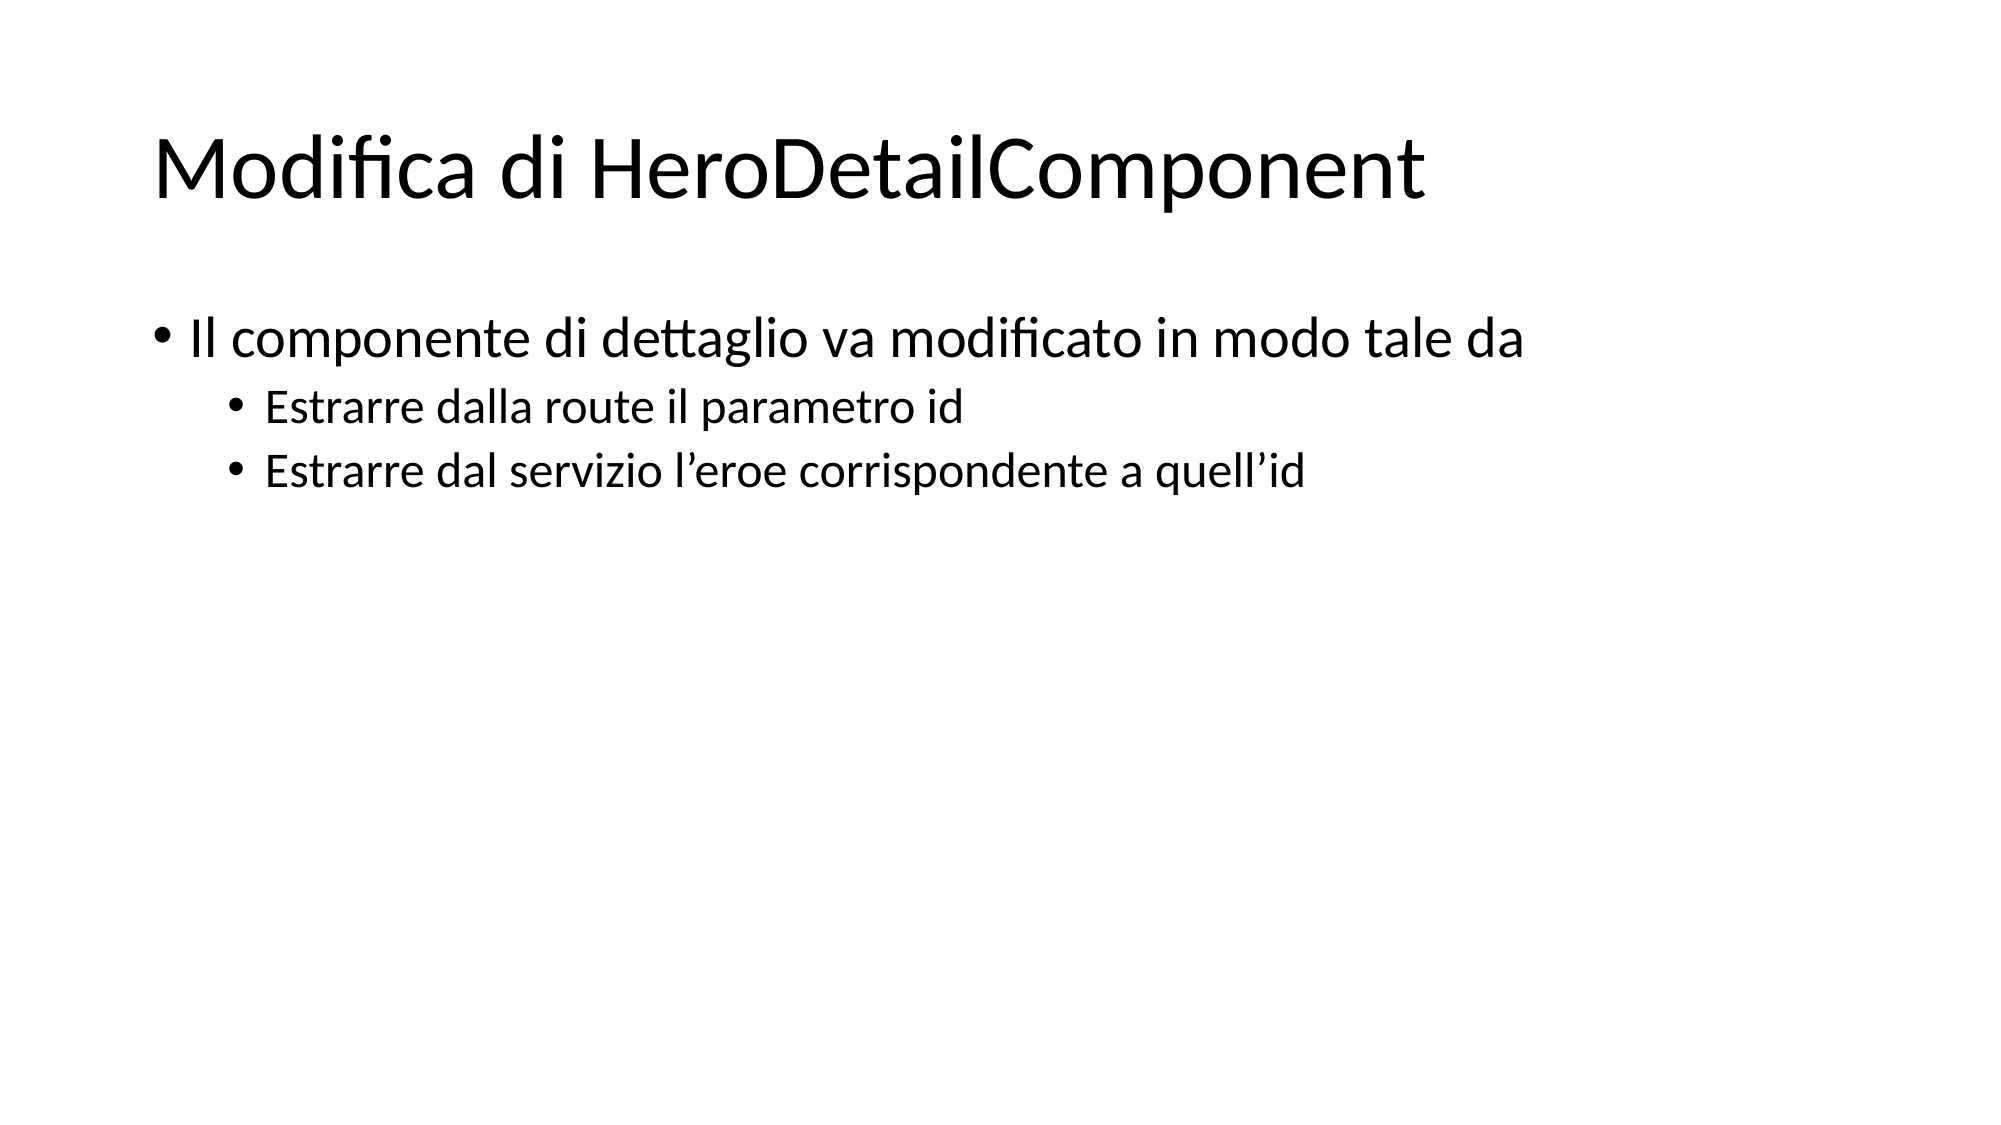

# Modifica di HeroDetailComponent
Il componente di dettaglio va modificato in modo tale da
Estrarre dalla route il parametro id
Estrarre dal servizio l’eroe corrispondente a quell’id